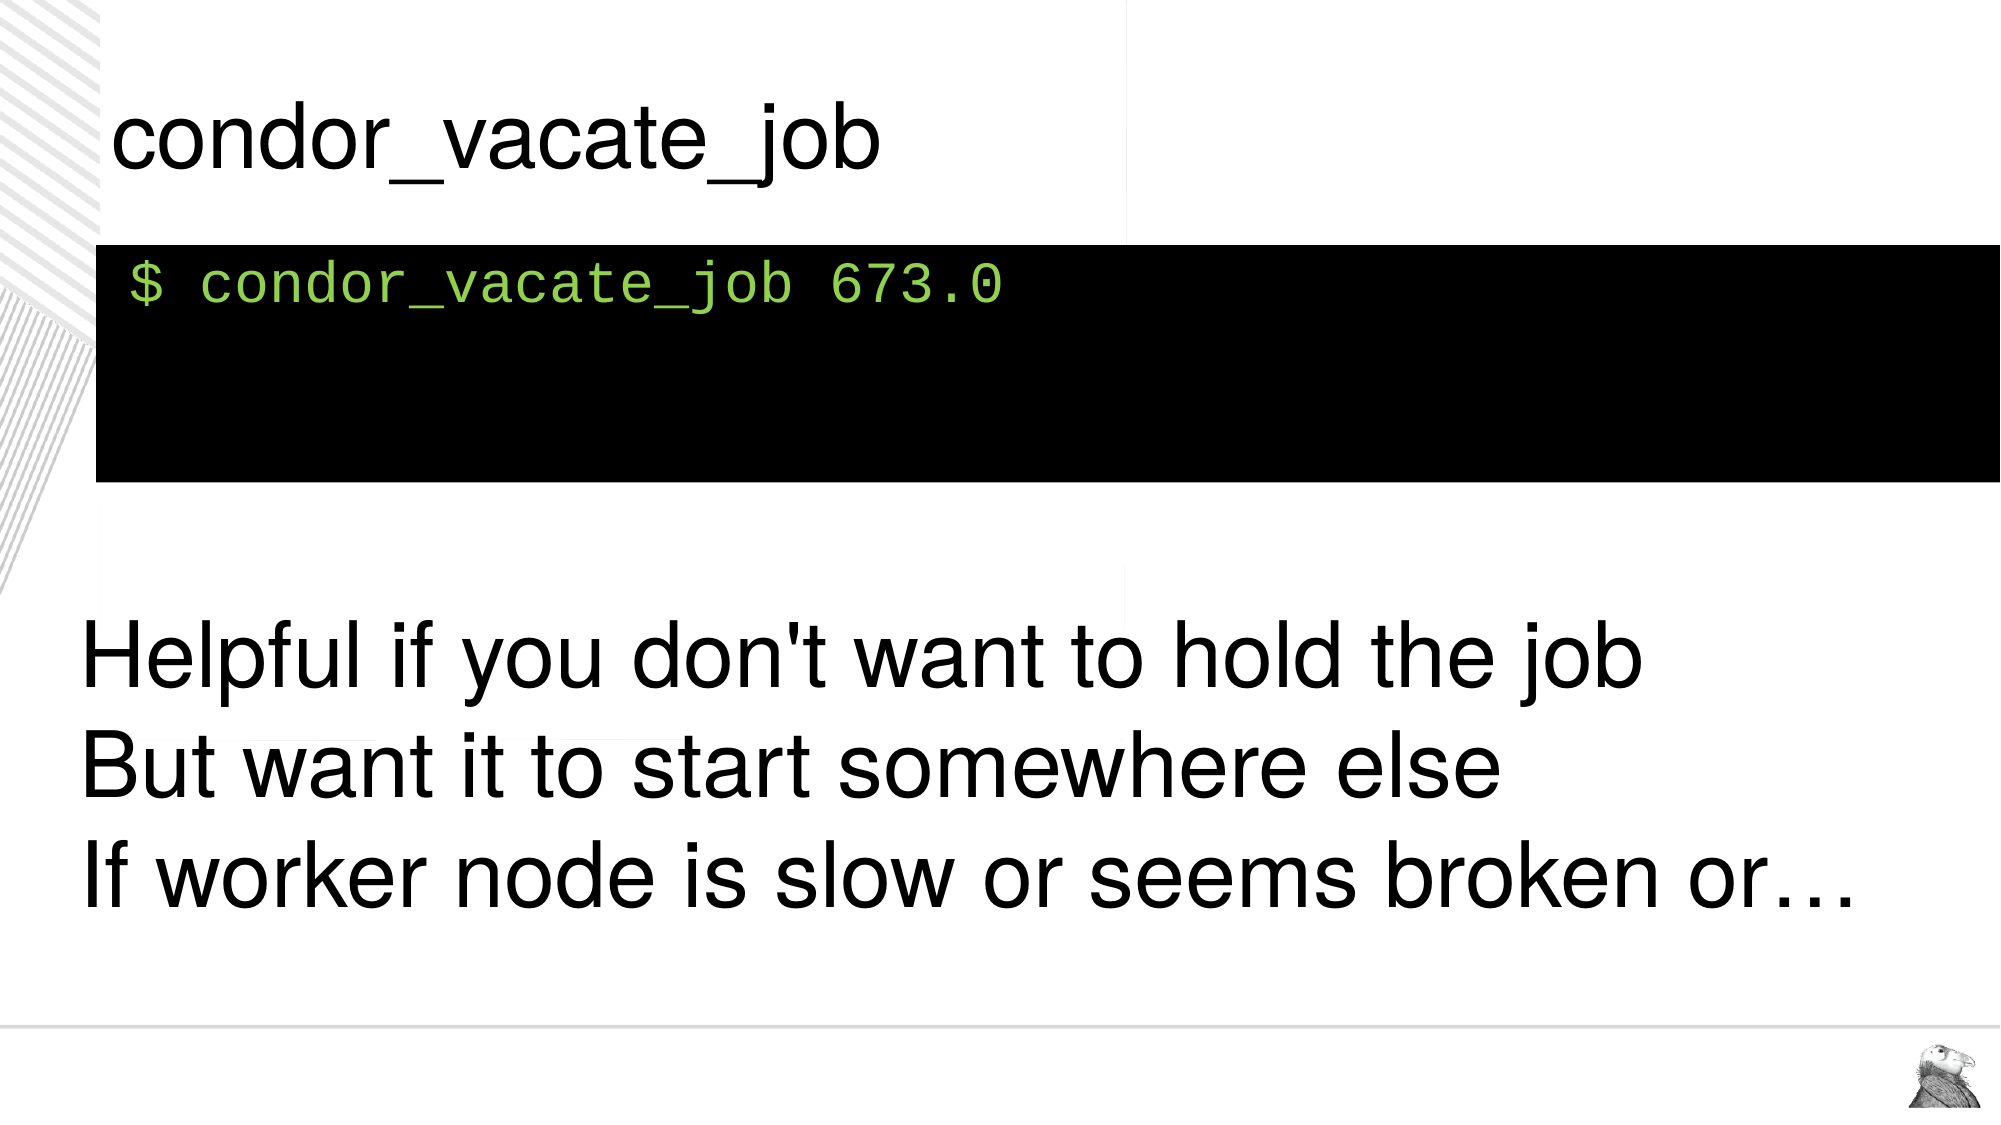

# condor_vacate_job
$ condor_vacate_job 673.0
Helpful if you don't want to hold the job
But want it to start somewhere else
If worker node is slow or seems broken or…